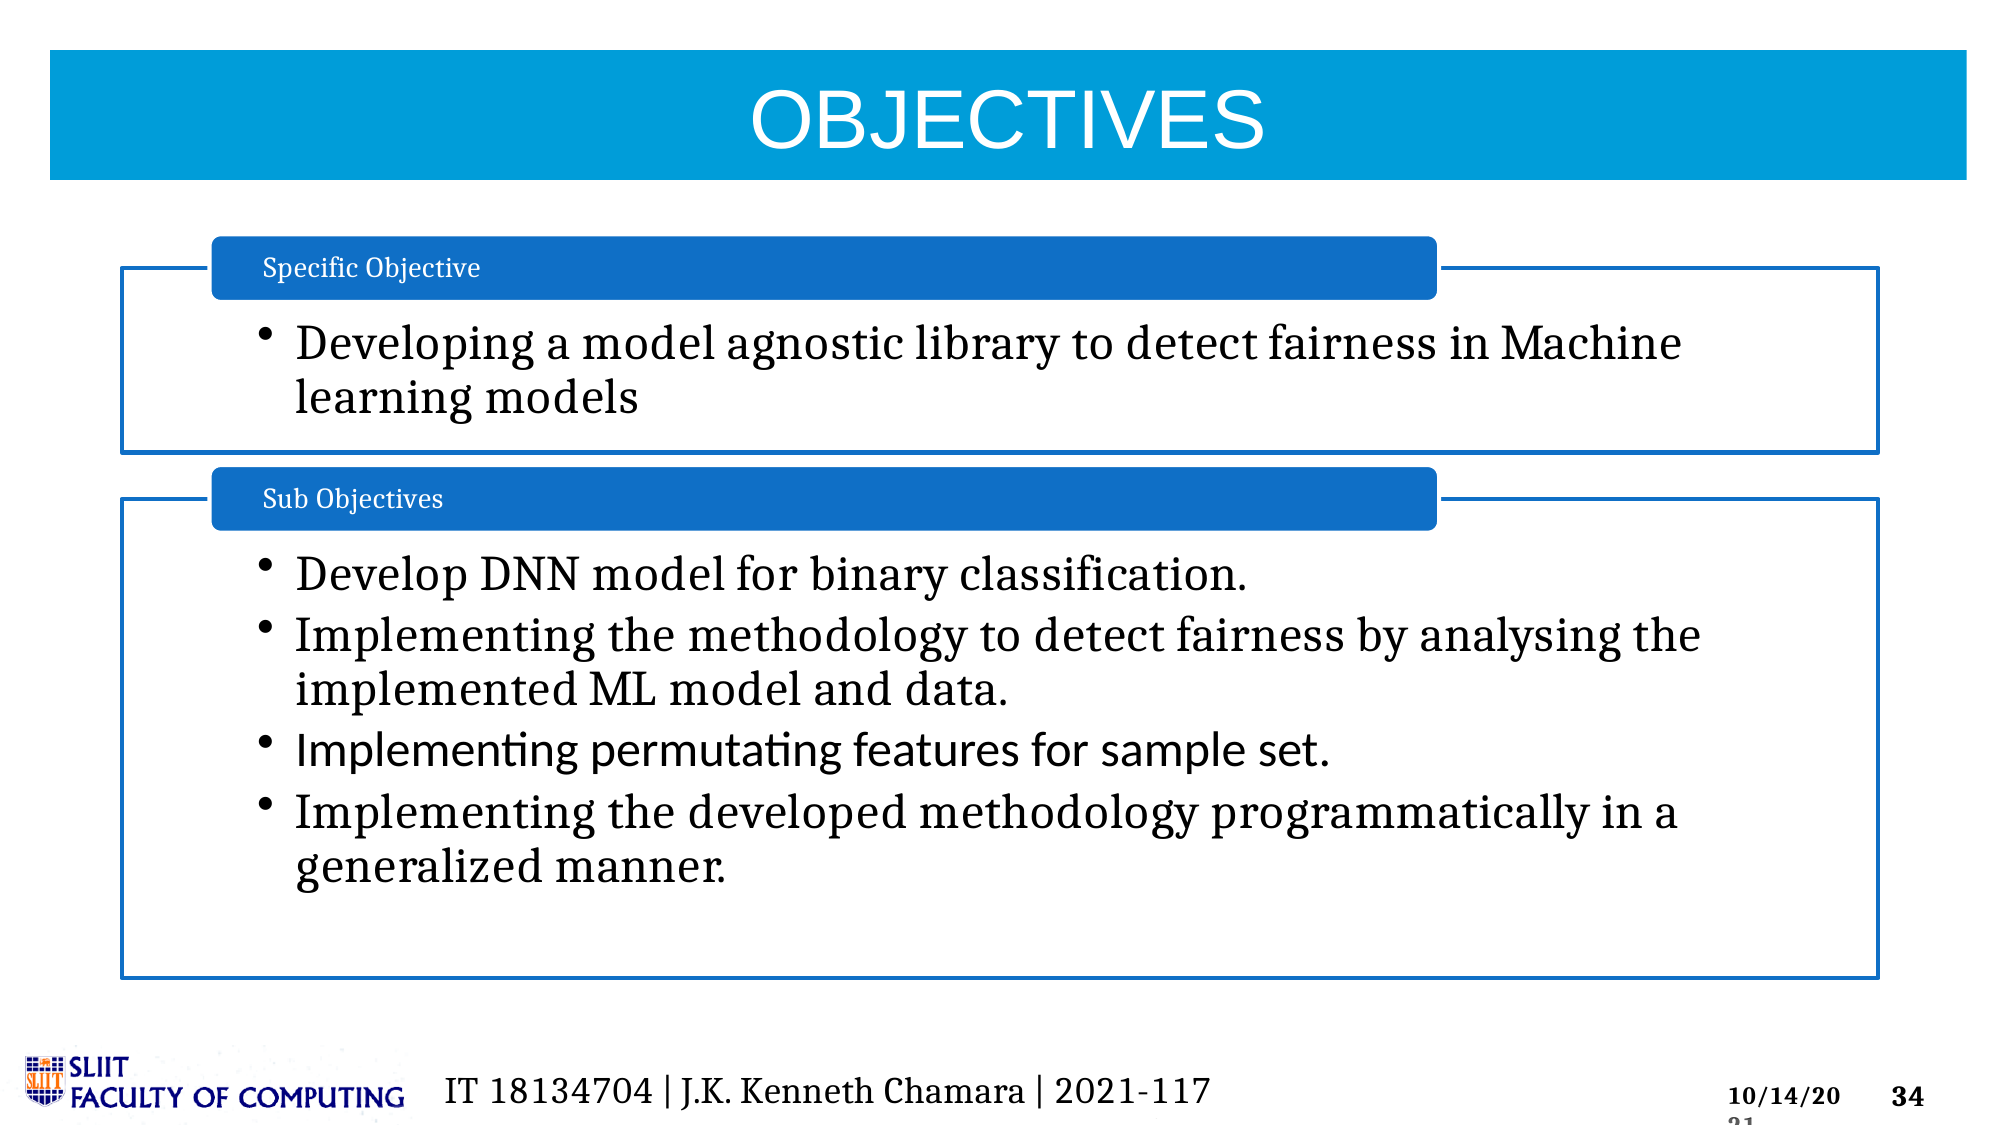

# OBJECTIVES
Developing a model agnostic library to detect fairness in Machine learning models
Specific Objective
Develop DNN model for binary classification.
Implementing the methodology to detect fairness by analysing the implemented ML model and data.
Implementing permutating features for sample set.
Implementing the developed methodology programmatically in a generalized manner.
Sub Objectives
IT 18134704 | J.K. Kenneth Chamara | 2021-117